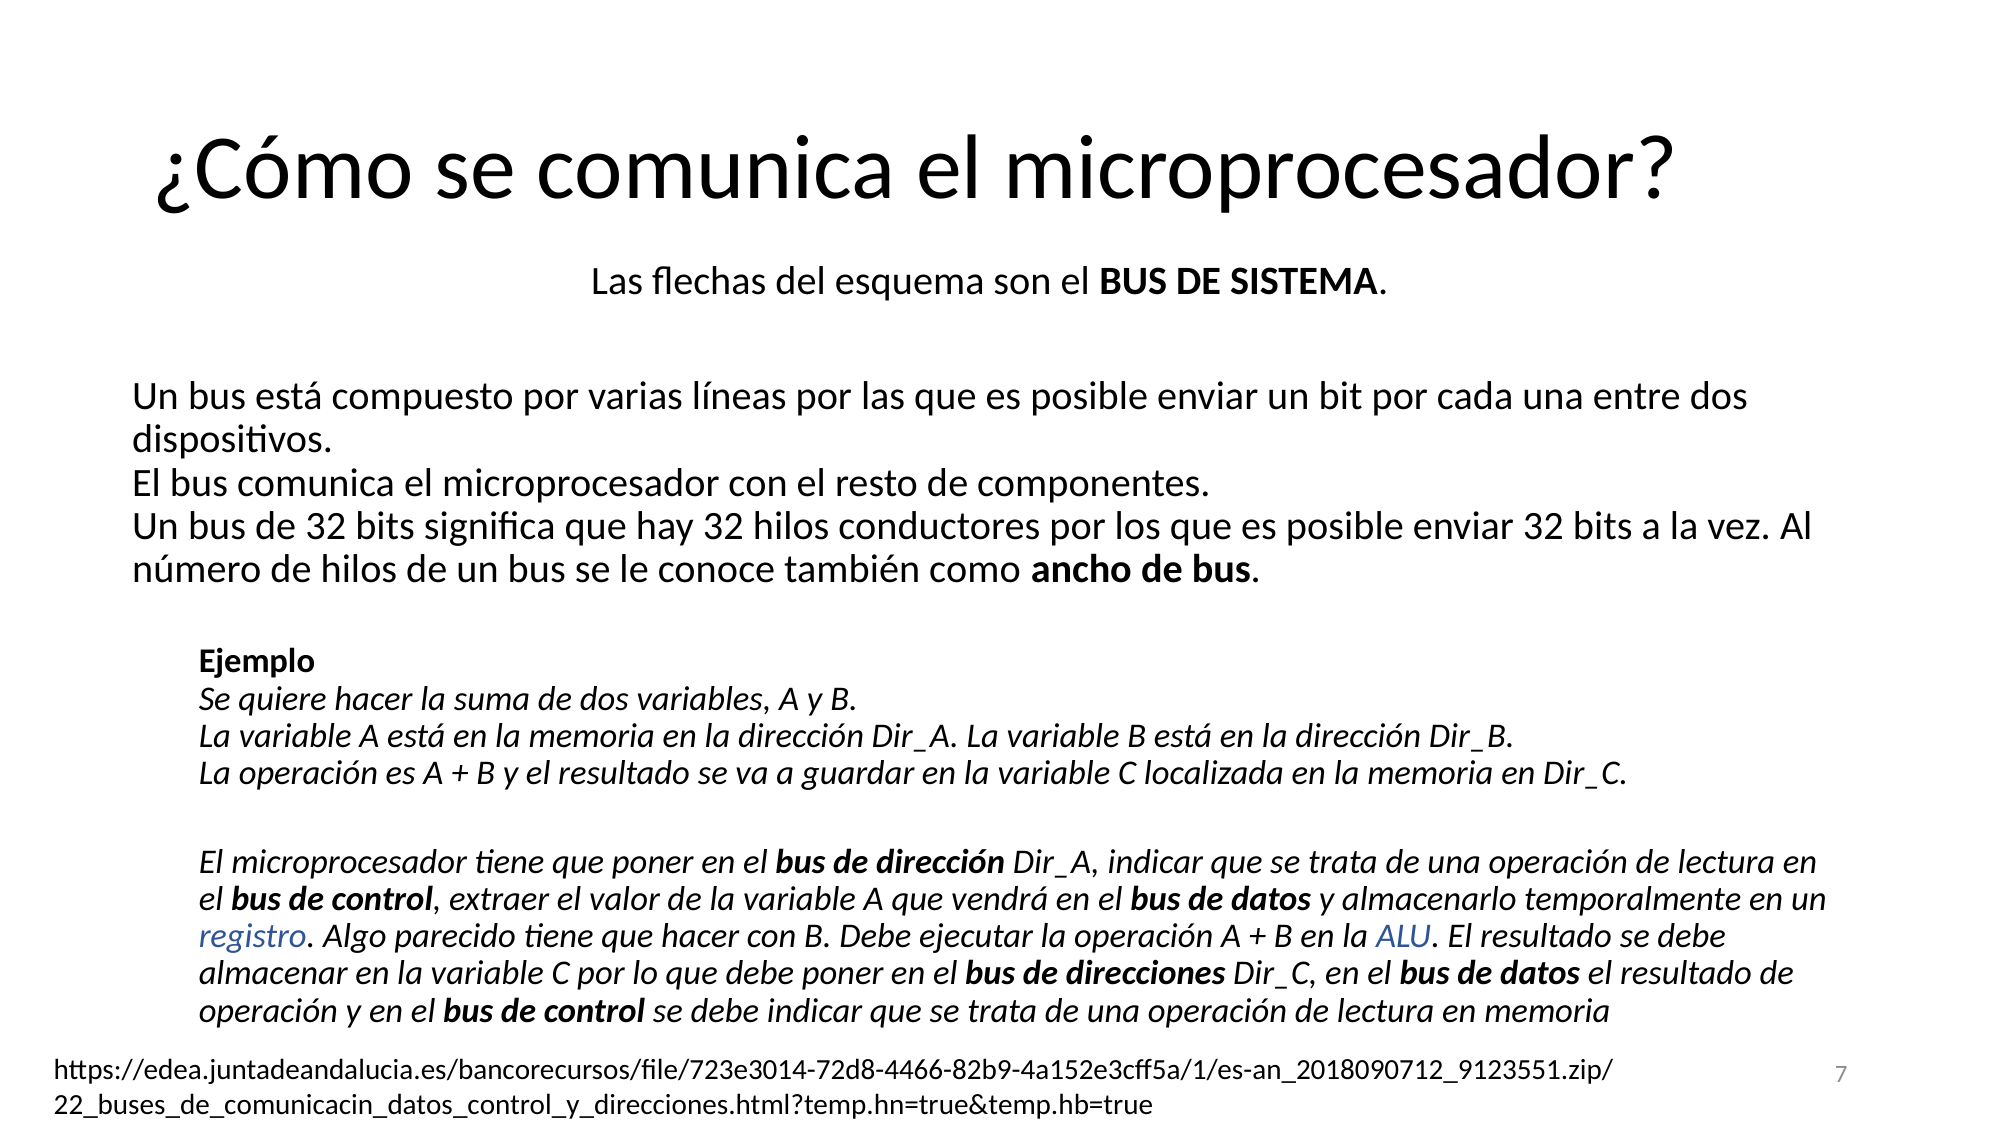

# ¿Cómo se comunica el microprocesador?
Las flechas del esquema son el BUS DE SISTEMA.

Un bus está compuesto por varias líneas por las que es posible enviar un bit por cada una entre dos dispositivos.
El bus comunica el microprocesador con el resto de componentes.
Un bus de 32 bits significa que hay 32 hilos conductores por los que es posible enviar 32 bits a la vez. Al número de hilos de un bus se le conoce también como ancho de bus.

Ejemplo
Se quiere hacer la suma de dos variables, A y B.
La variable A está en la memoria en la dirección Dir_A. La variable B está en la dirección Dir_B.
La operación es A + B y el resultado se va a guardar en la variable C localizada en la memoria en Dir_C.

El microprocesador tiene que poner en el bus de dirección Dir_A, indicar que se trata de una operación de lectura en el bus de control, extraer el valor de la variable A que vendrá en el bus de datos y almacenarlo temporalmente en un registro. Algo parecido tiene que hacer con B. Debe ejecutar la operación A + B en la ALU. El resultado se debe almacenar en la variable C por lo que debe poner en el bus de direcciones Dir_C, en el bus de datos el resultado de operación y en el bus de control se debe indicar que se trata de una operación de lectura en memoria
https://edea.juntadeandalucia.es/bancorecursos/file/723e3014-72d8-4466-82b9-4a152e3cff5a/1/es-an_2018090712_9123551.zip/22_buses_de_comunicacin_datos_control_y_direcciones.html?temp.hn=true&temp.hb=true
7